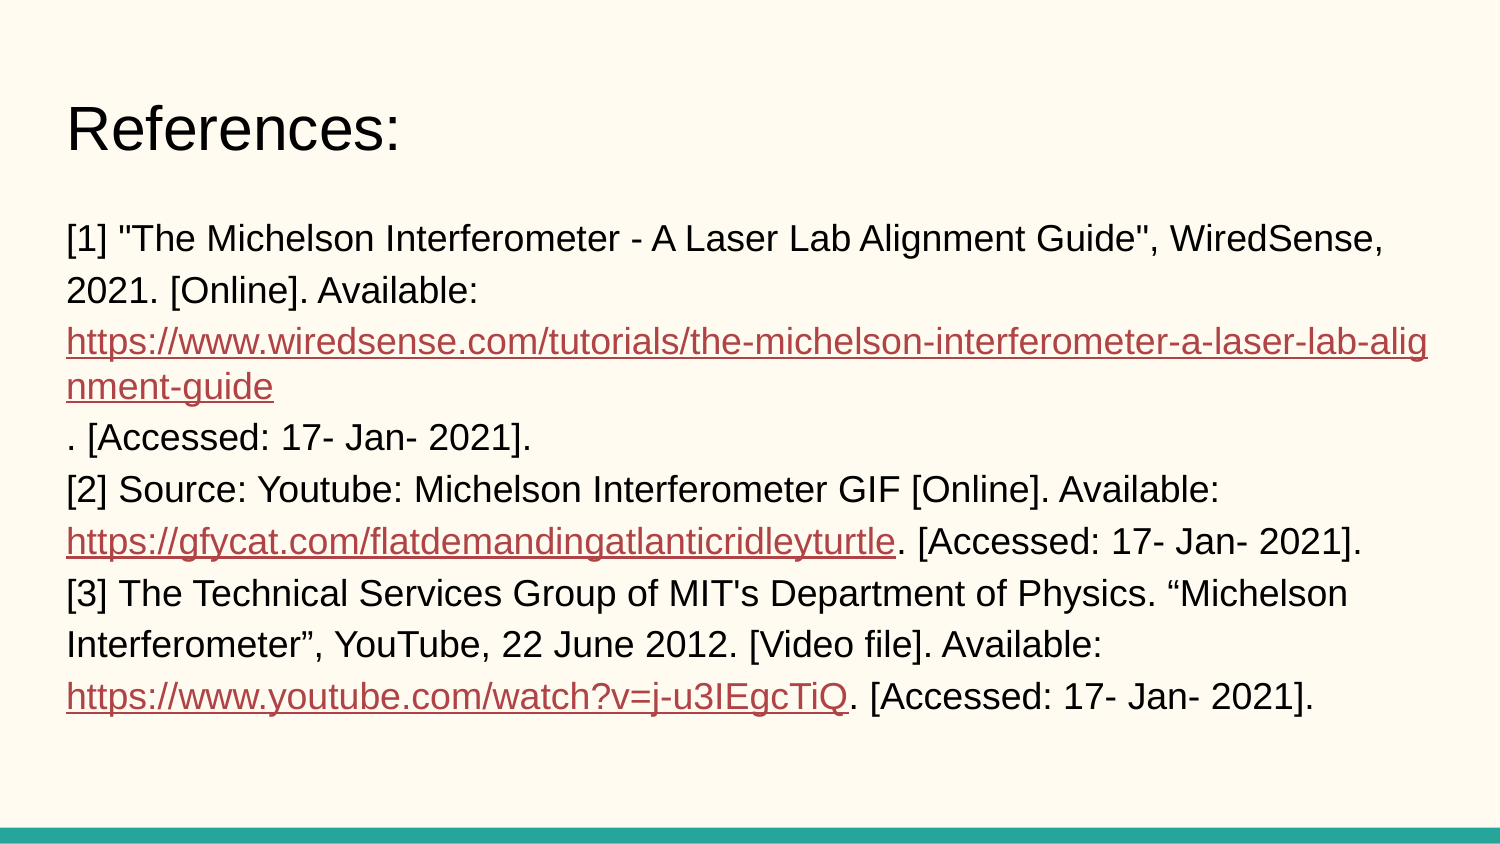

# References:
[1] "The Michelson Interferometer - A Laser Lab Alignment Guide", WiredSense, 2021. [Online]. Available: https://www.wiredsense.com/tutorials/the-michelson-interferometer-a-laser-lab-alignment-guide. [Accessed: 17- Jan- 2021].
[2] Source: Youtube: Michelson Interferometer GIF [Online]. Available: https://gfycat.com/flatdemandingatlanticridleyturtle. [Accessed: 17- Jan- 2021].
[3] The Technical Services Group of MIT's Department of Physics. “Michelson Interferometer”, YouTube, 22 June 2012. [Video file]. Available: https://www.youtube.com/watch?v=j-u3IEgcTiQ. [Accessed: 17- Jan- 2021].